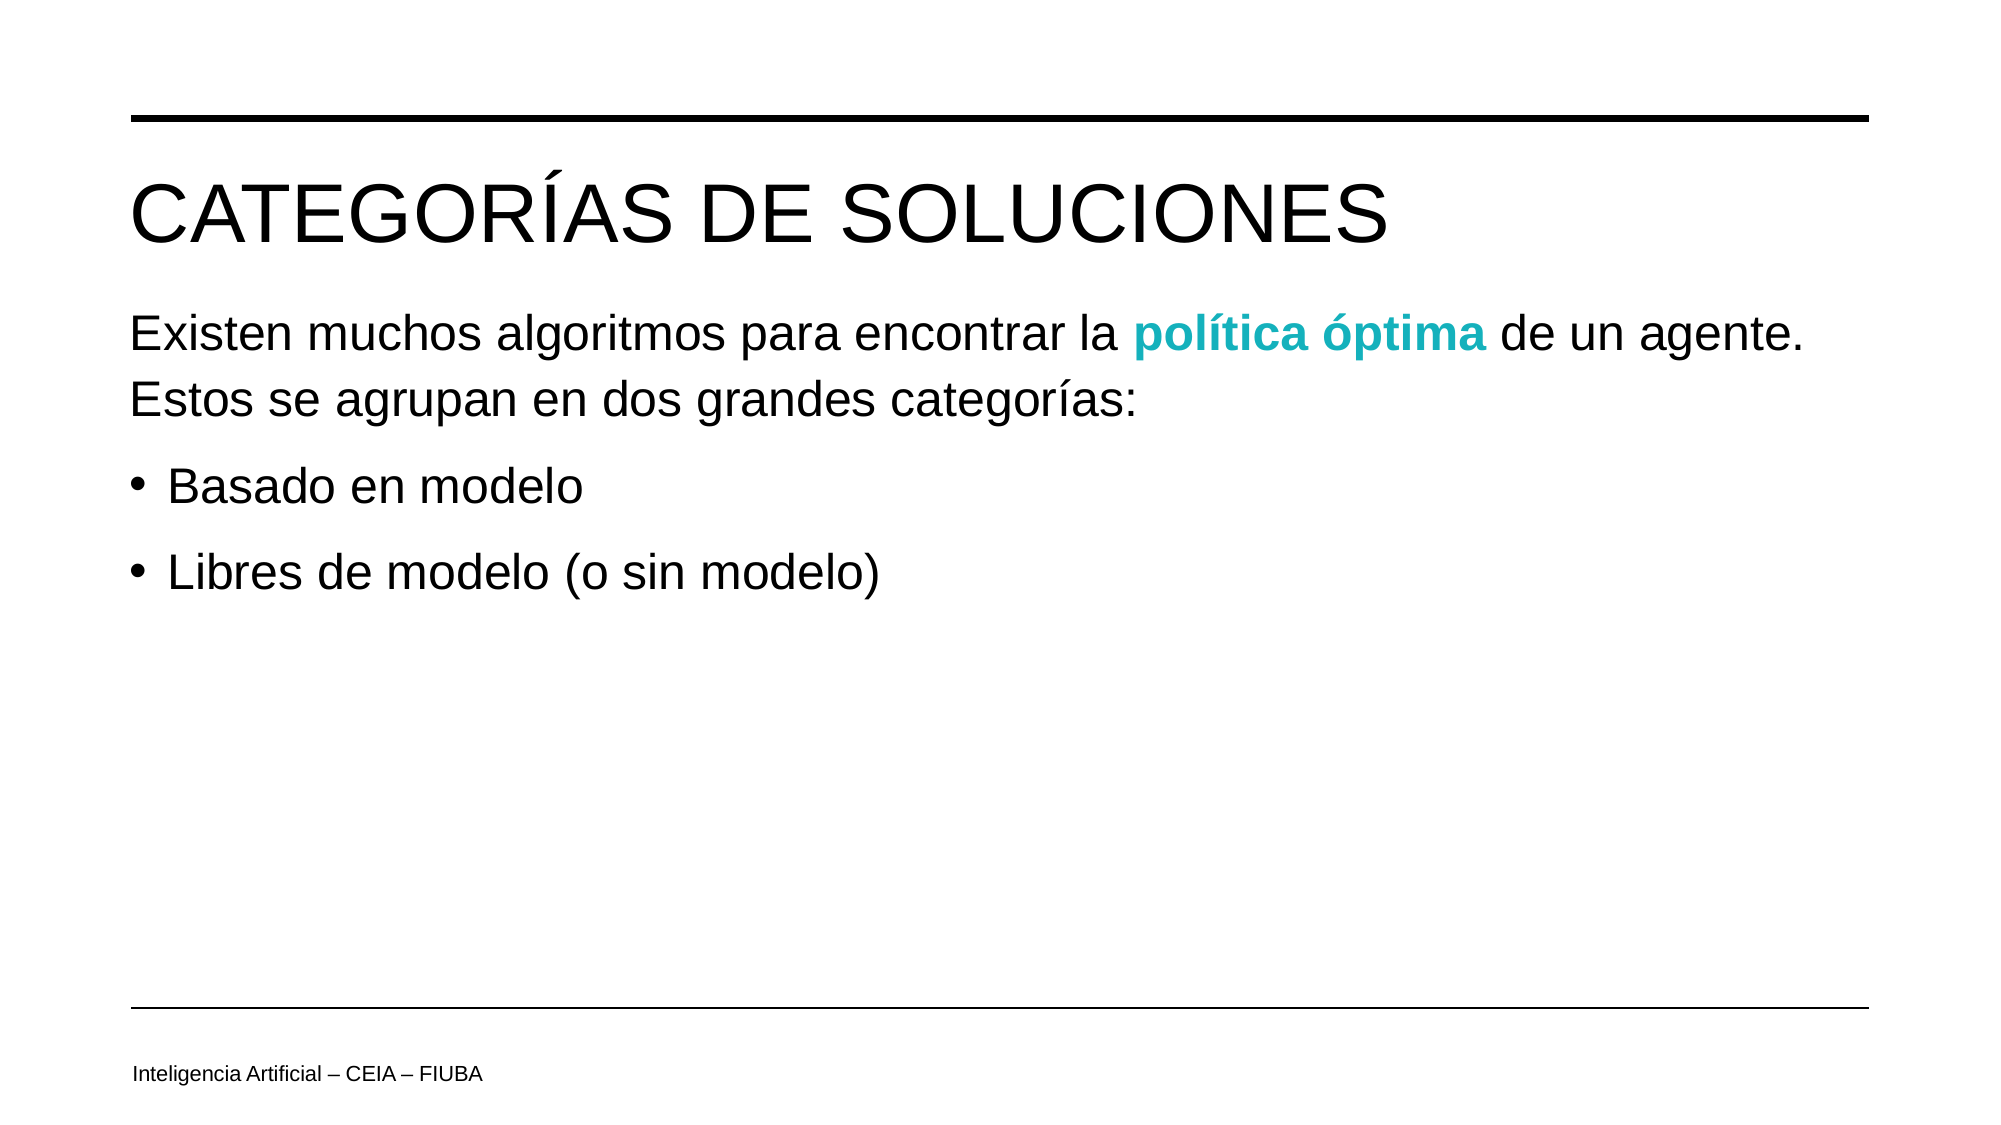

# Categorías de soluciones
Existen muchos algoritmos para encontrar la política óptima de un agente. Estos se agrupan en dos grandes categorías:
Basado en modelo
Libres de modelo (o sin modelo)

Inteligencia Artificial – CEIA – FIUBA
Image by vectorjuice